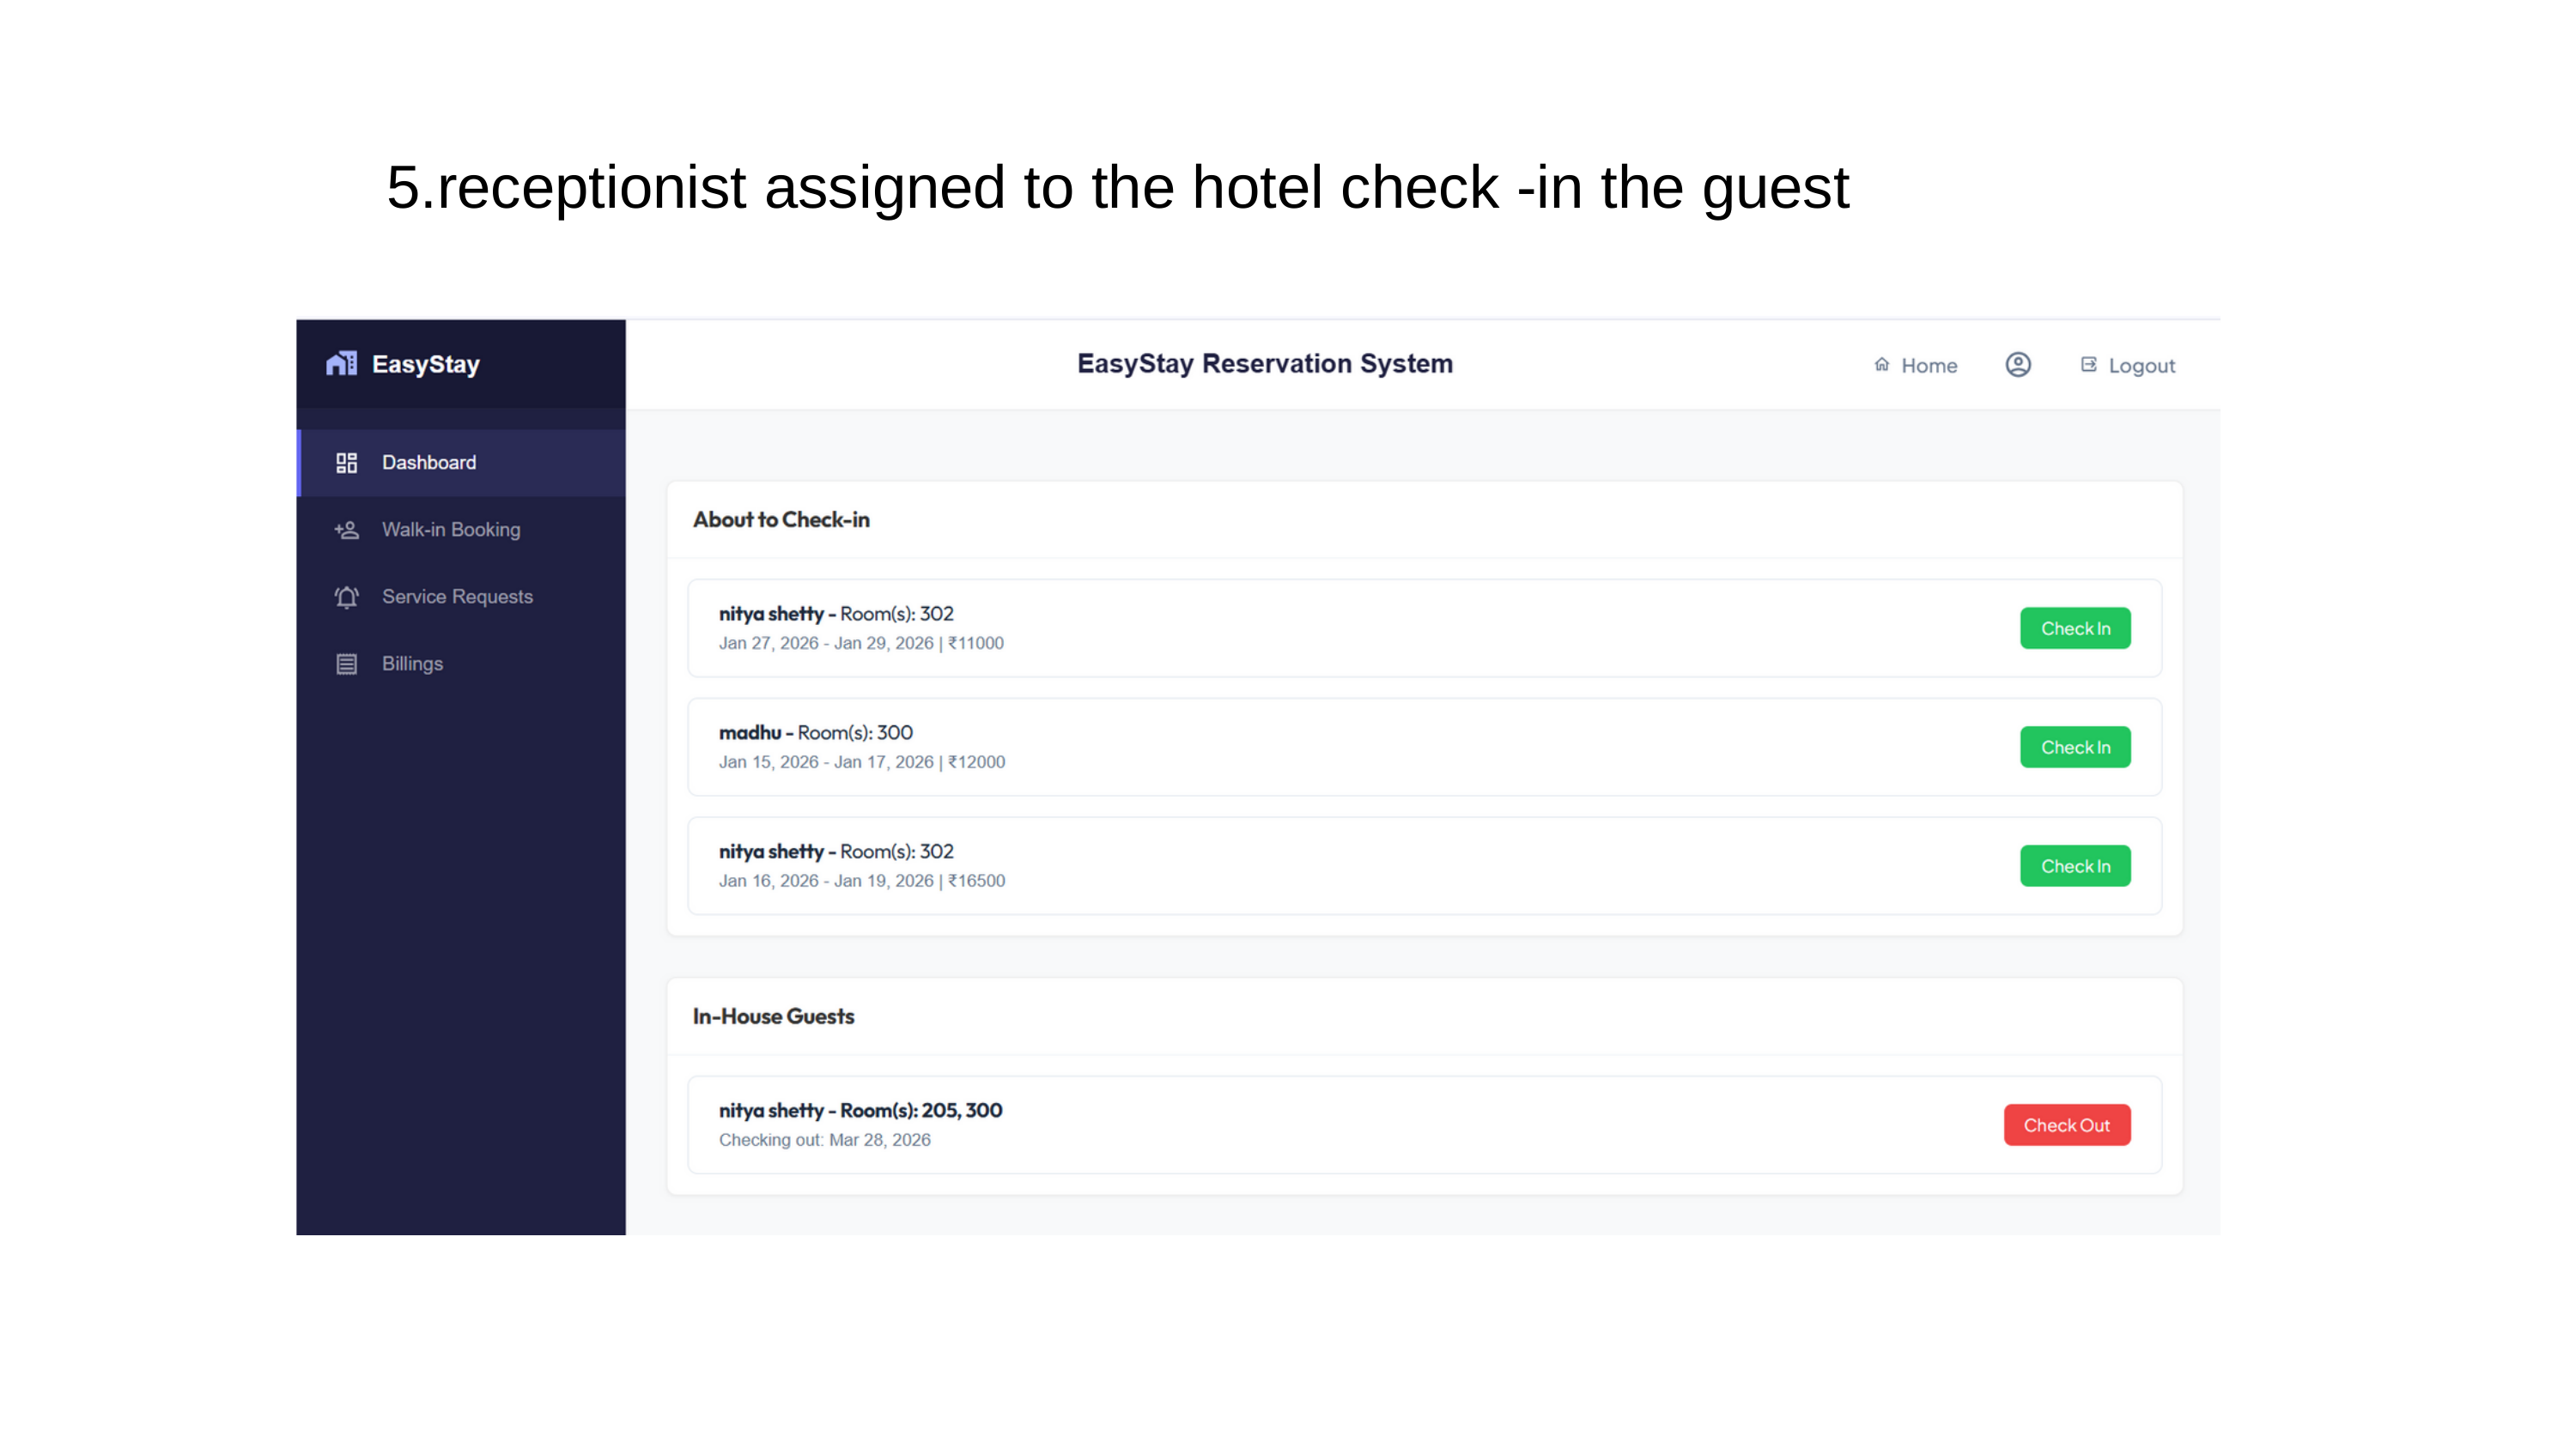

5.receptionist assigned to the hotel check -in the guest